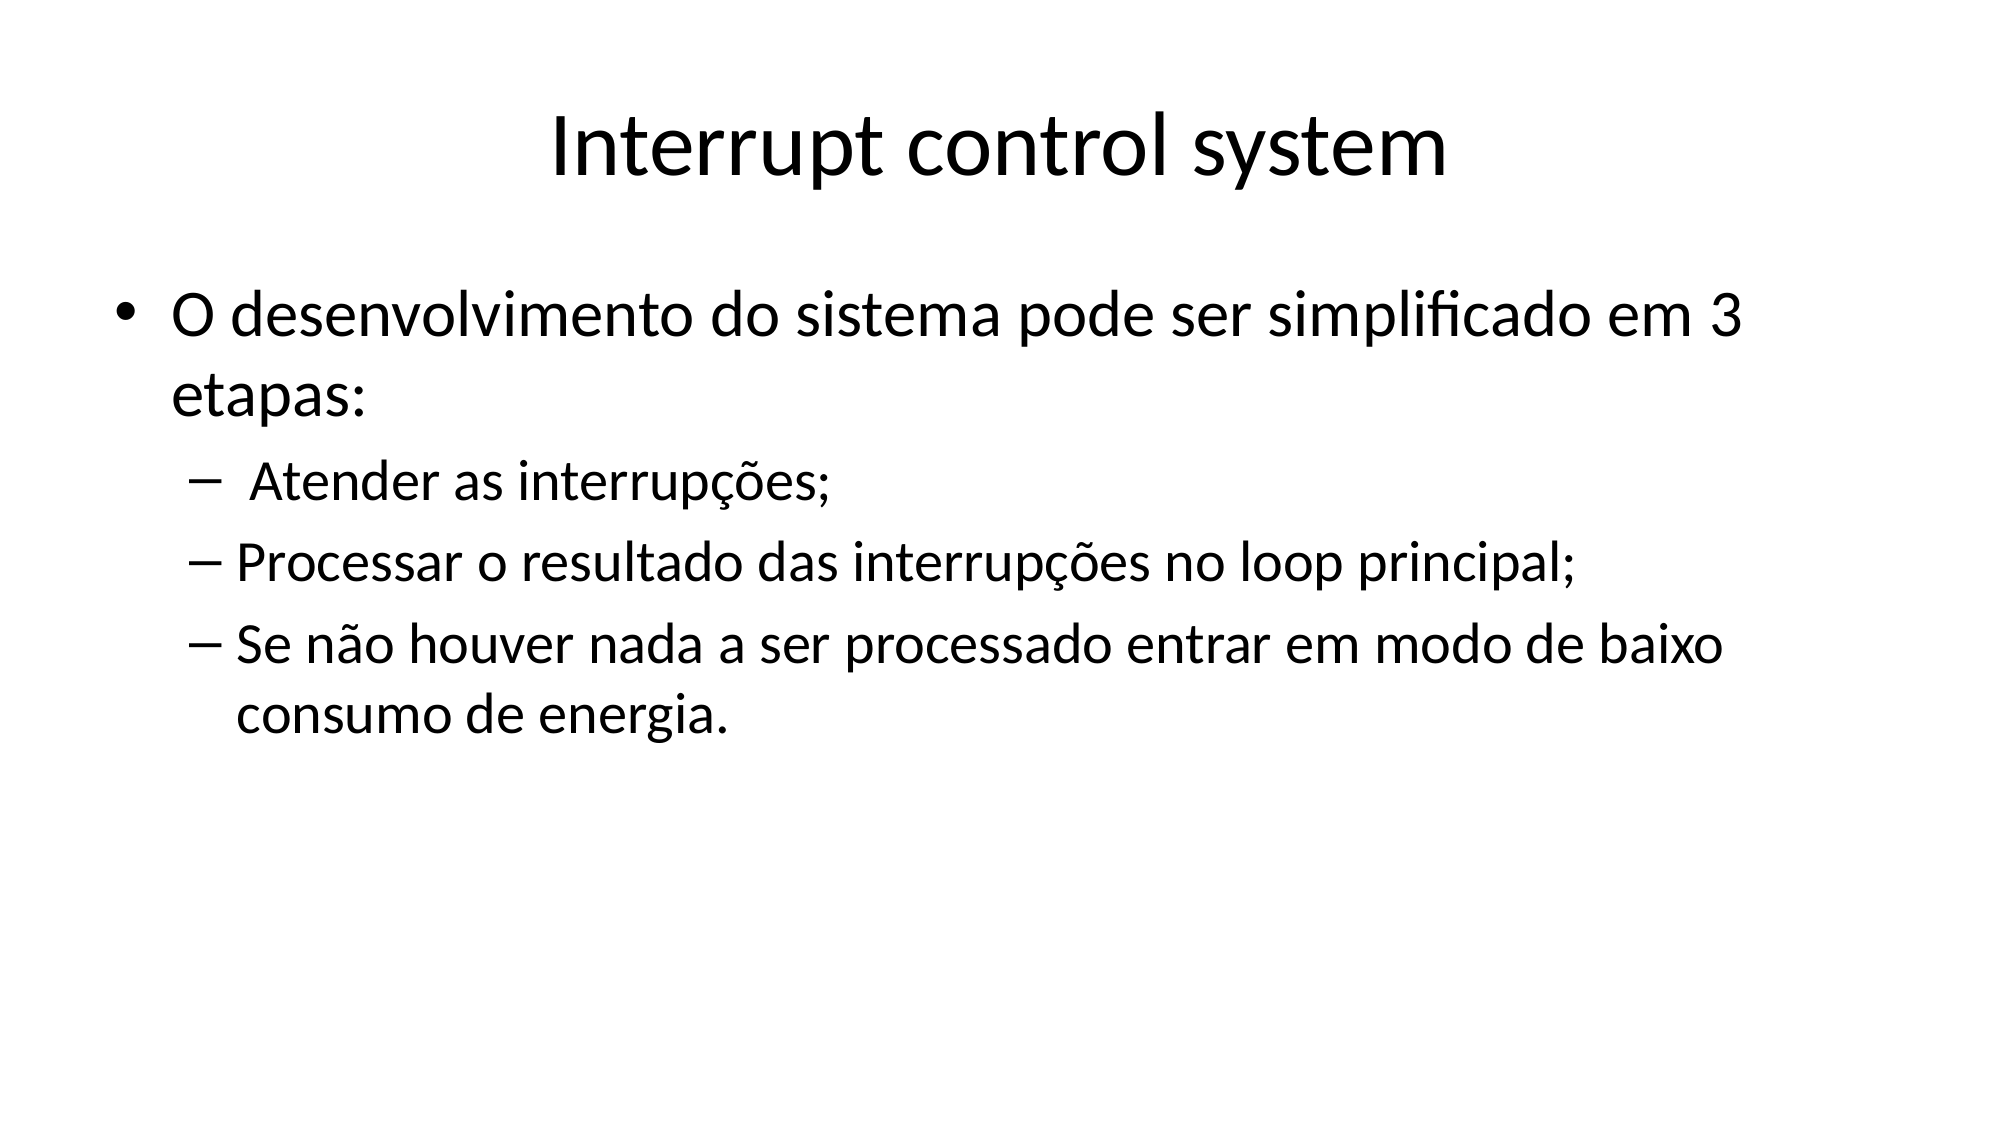

# Interrupt control system
O desenvolvimento do sistema pode ser simplificado em 3 etapas:
 Atender as interrupções;
Processar o resultado das interrupções no loop principal;
Se não houver nada a ser processado entrar em modo de baixo consumo de energia.